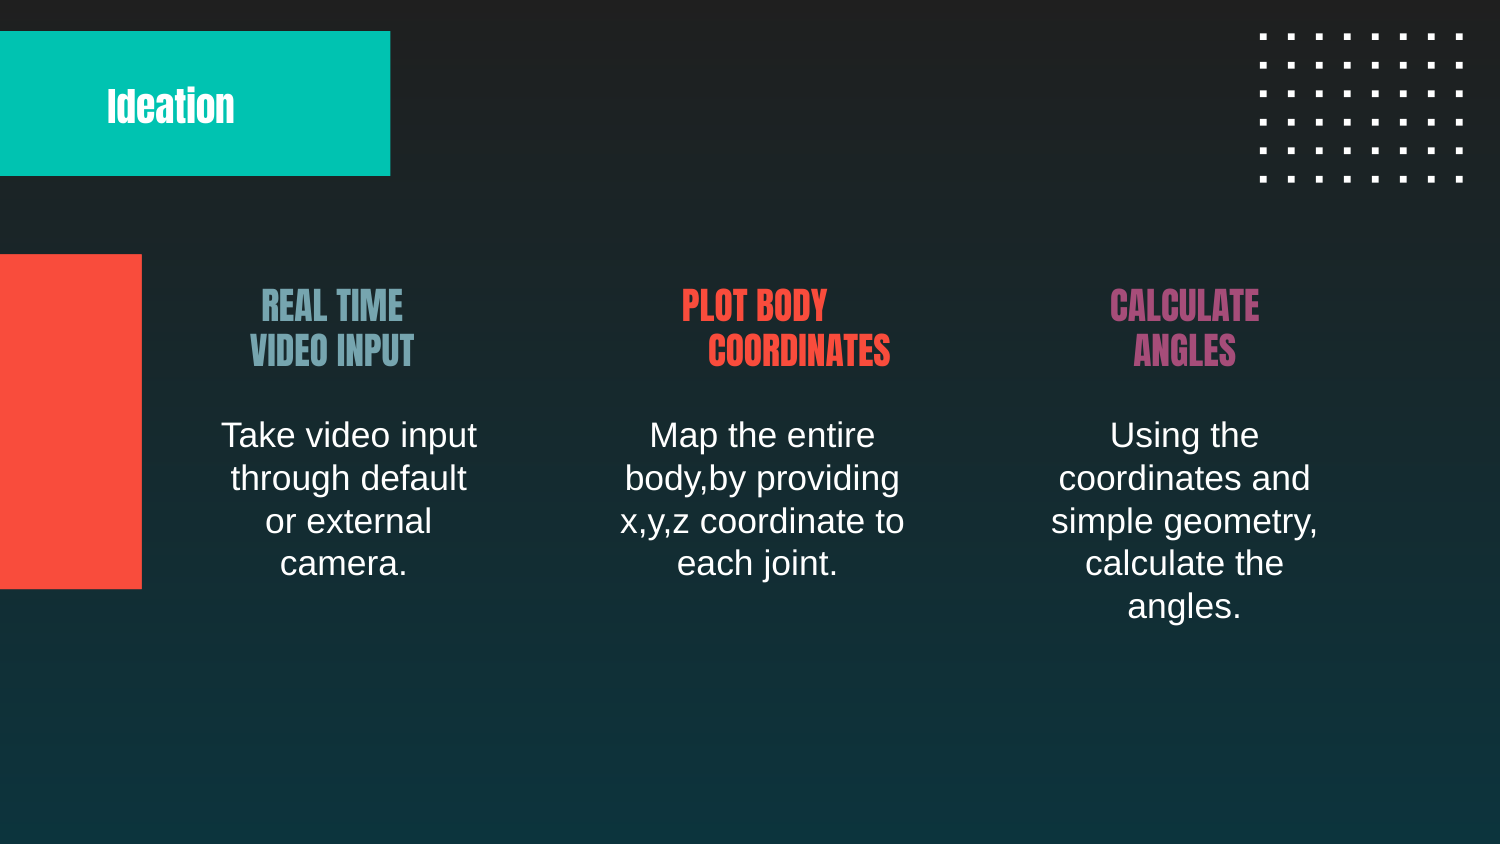

# Ideation

REAL TIME VIDEO INPUT
  PLOT BODY                        COORDINATES
CALCULATE ANGLES

Using the coordinates and simple geometry, calculate the angles.
Take video input through default or external camera.
Map the entire body,by providing x,y,z coordinate to each joint.